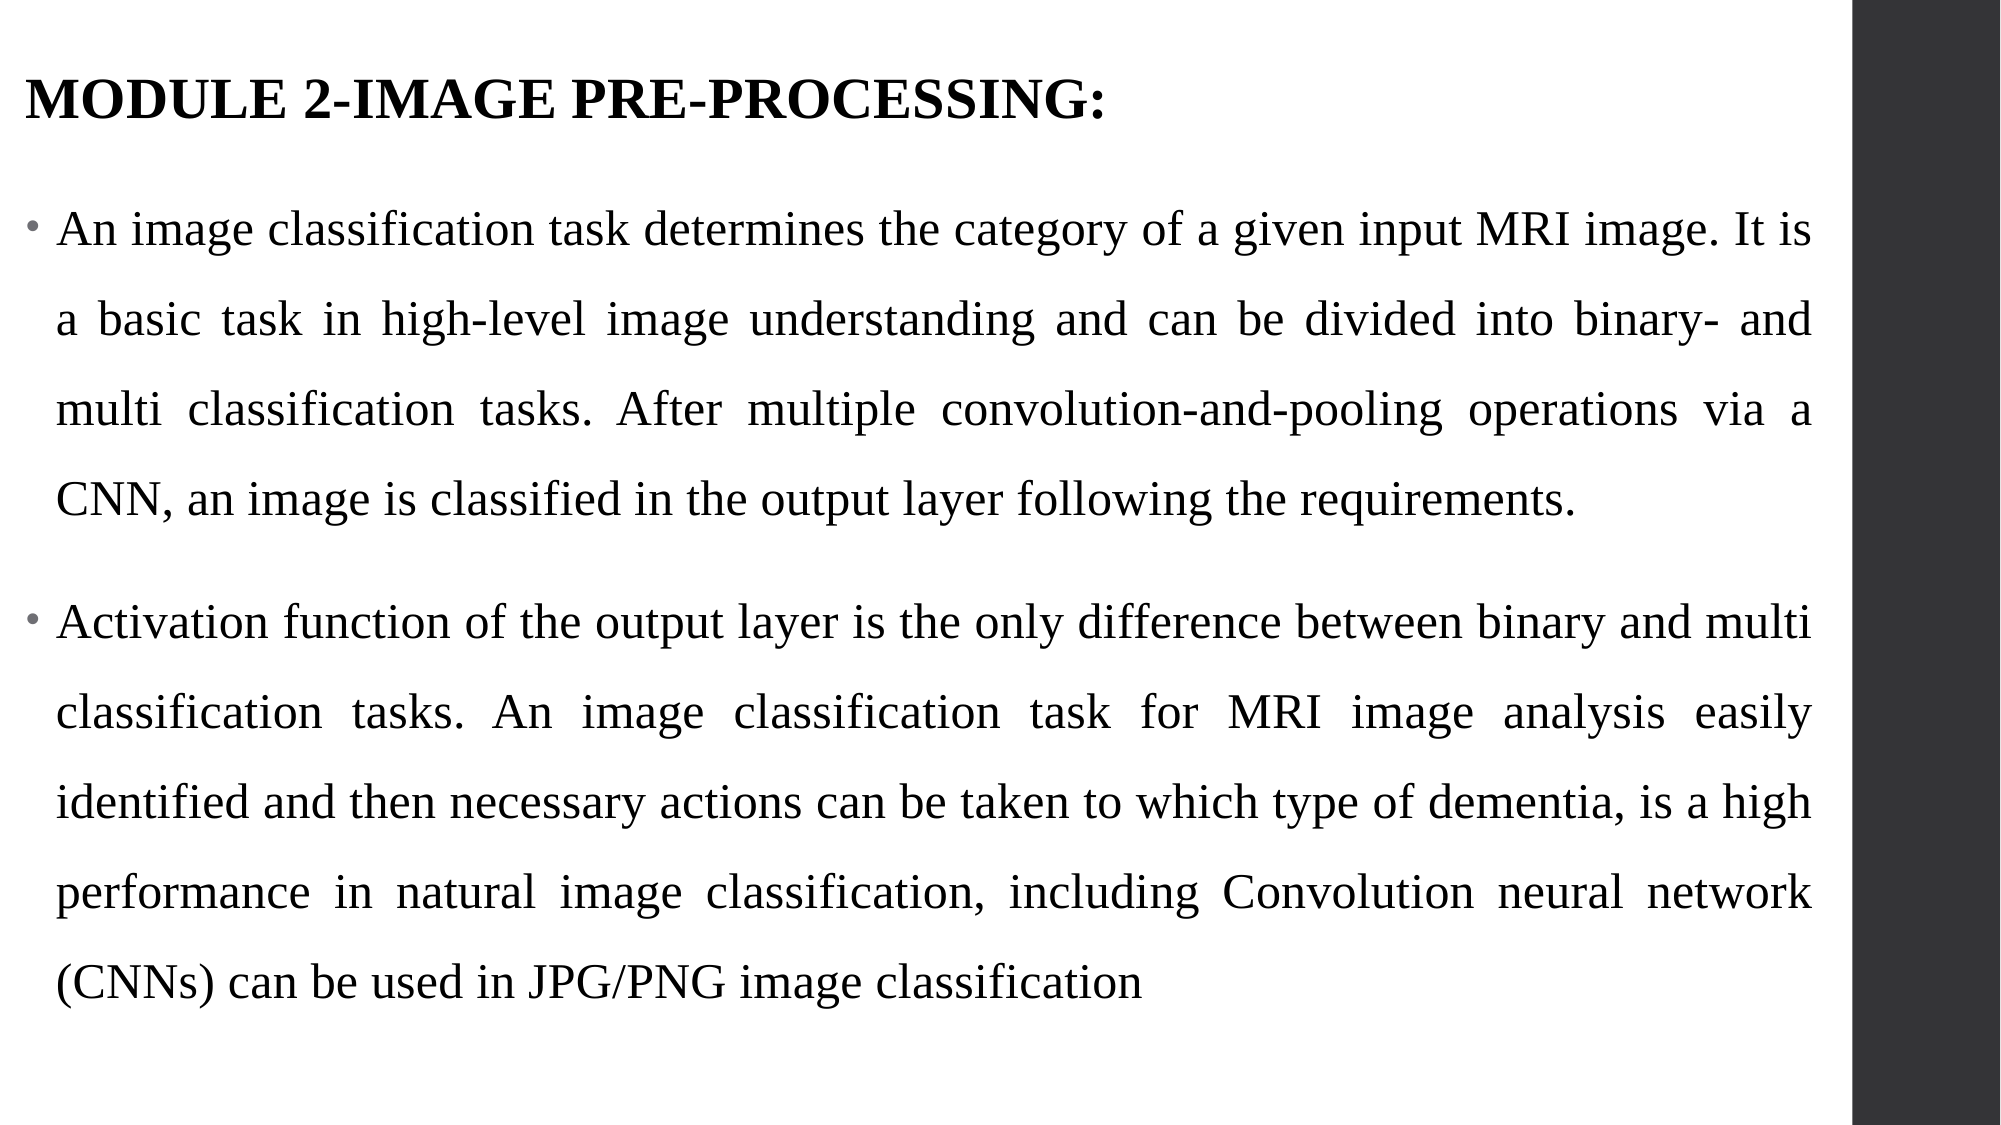

MODULE 2-IMAGE PRE-PROCESSING:
​An image classification task determines the category of a given input MRI image. It is a basic task in high-level image understanding and can be divided into binary- and multi classification tasks. After multiple convolution-and-pooling operations via a CNN, an image is classified in the output layer following the requirements.
Activation function of the output layer is the only difference between binary and multi classification tasks. An image classification task for MRI image analysis easily identified and then necessary actions can be taken to which type of dementia, is a high performance in natural image classification, including Convolution neural network (CNNs) can be used in JPG/PNG image classification